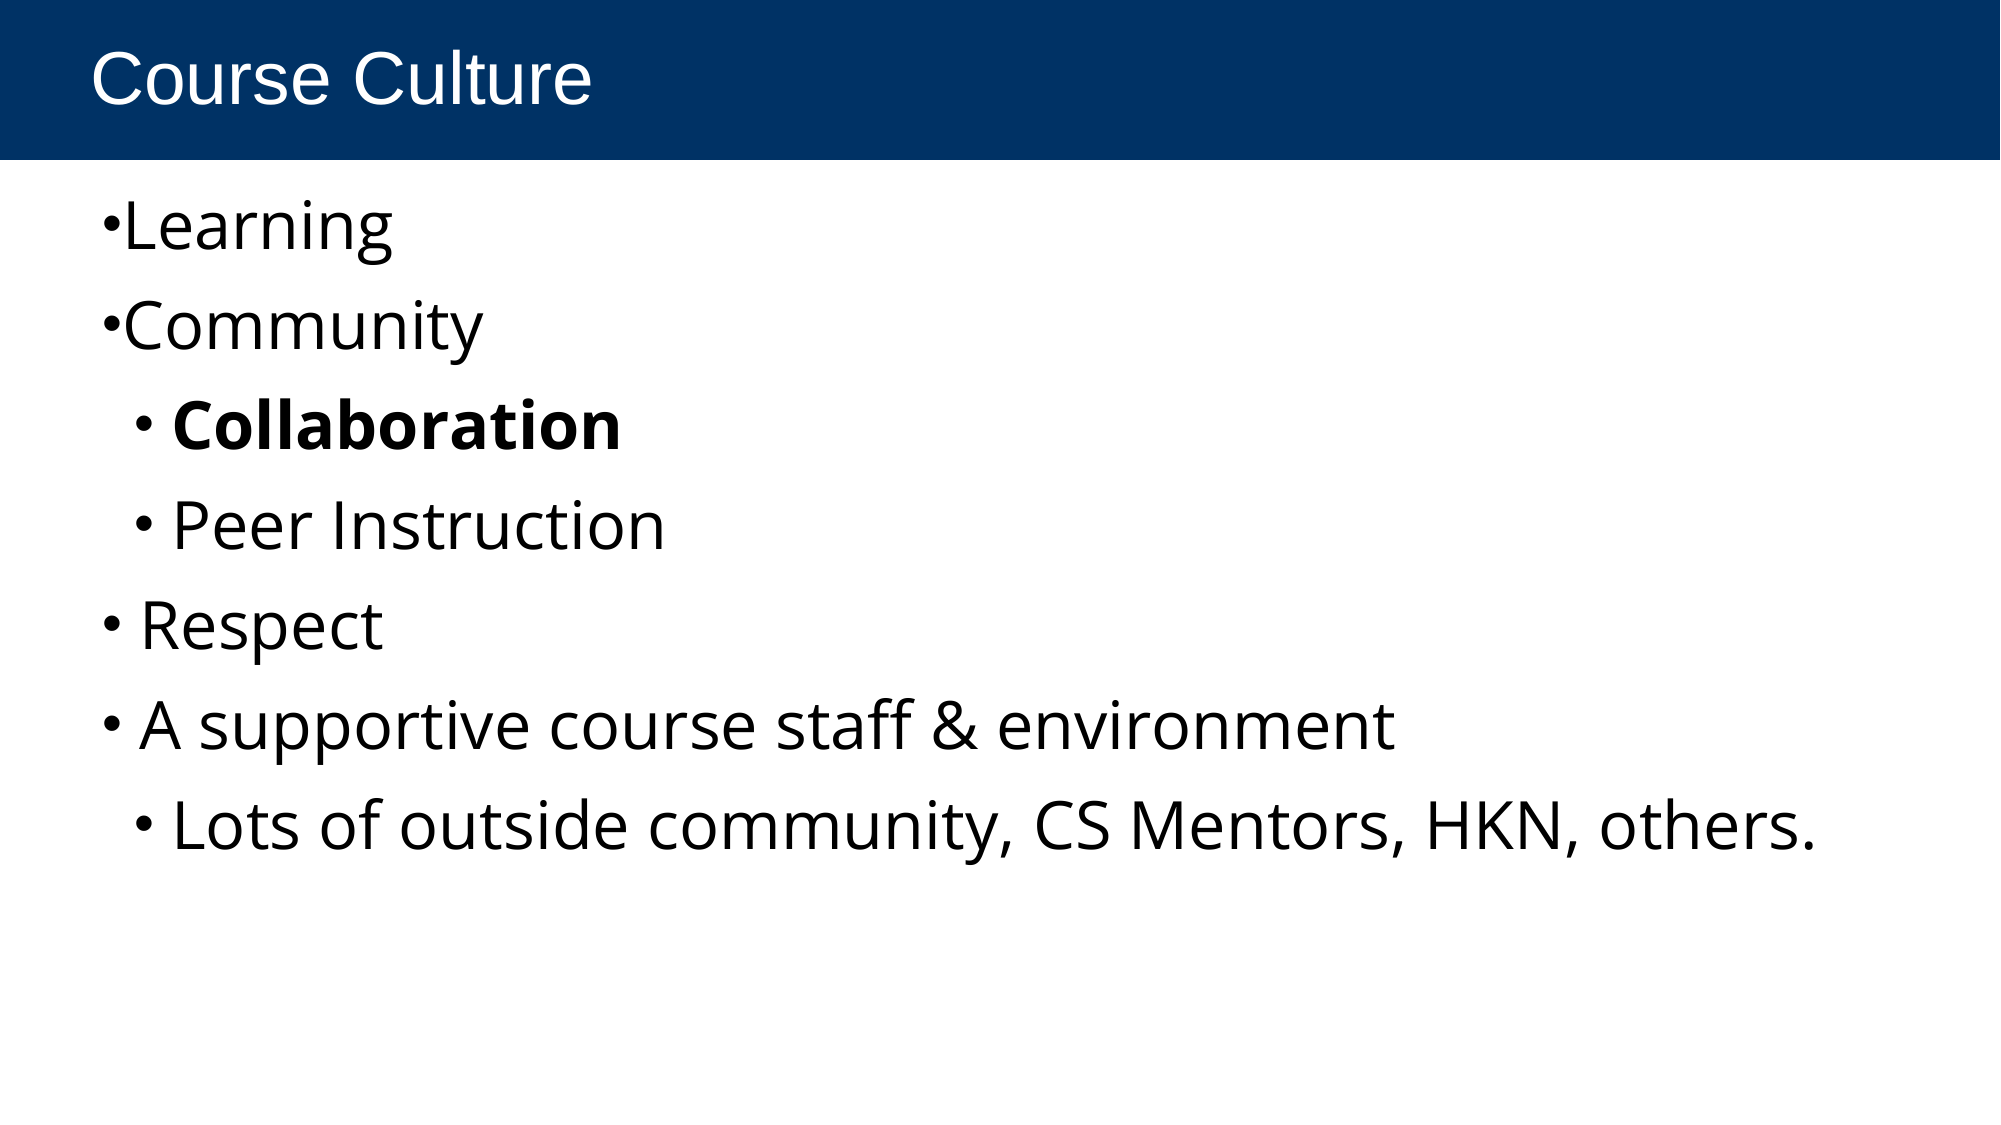

# Course Culture
Learning
Community
 Collaboration
 Peer Instruction
 Respect
 A supportive course staff & environment
 Lots of outside community, CS Mentors, HKN, others.